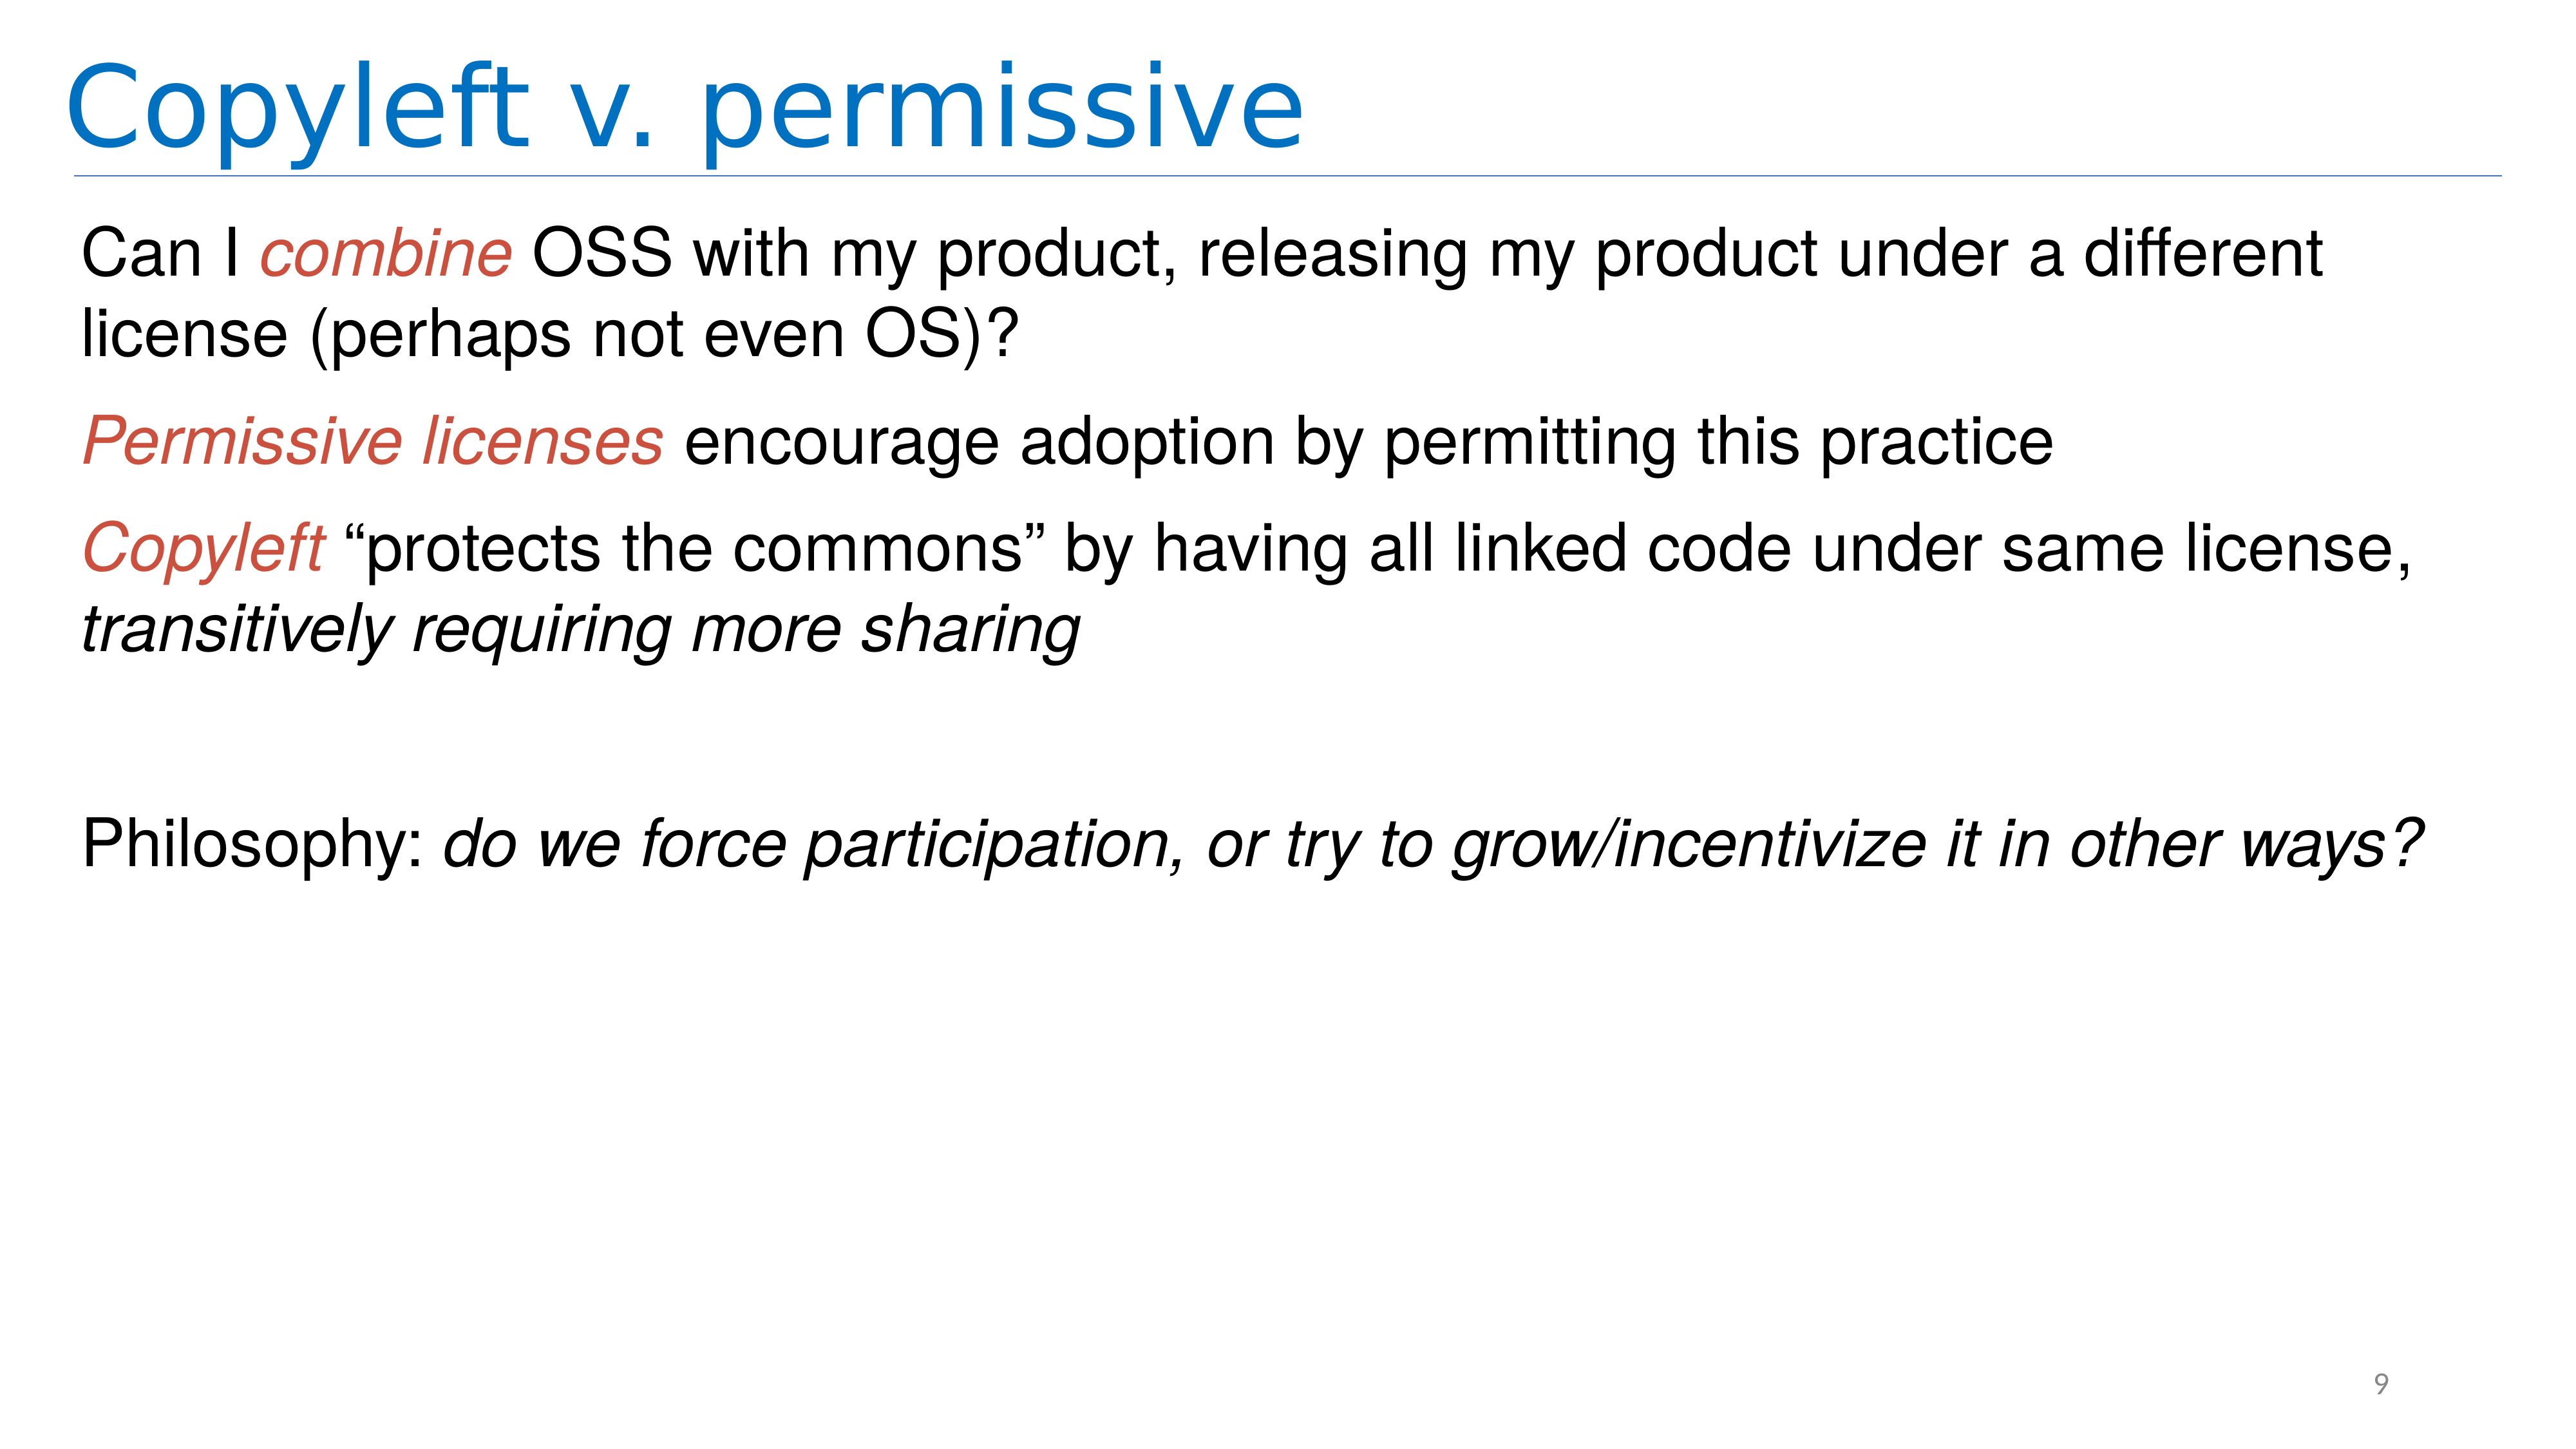

# Copyleft v. permissive
Can I combine OSS with my product, releasing my product under a different license (perhaps not even OS)?
Permissive licenses encourage adoption by permitting this practice
Copyleft “protects the commons” by having all linked code under same license, transitively requiring more sharing

Philosophy: do we force participation, or try to grow/incentivize it in other ways?
9